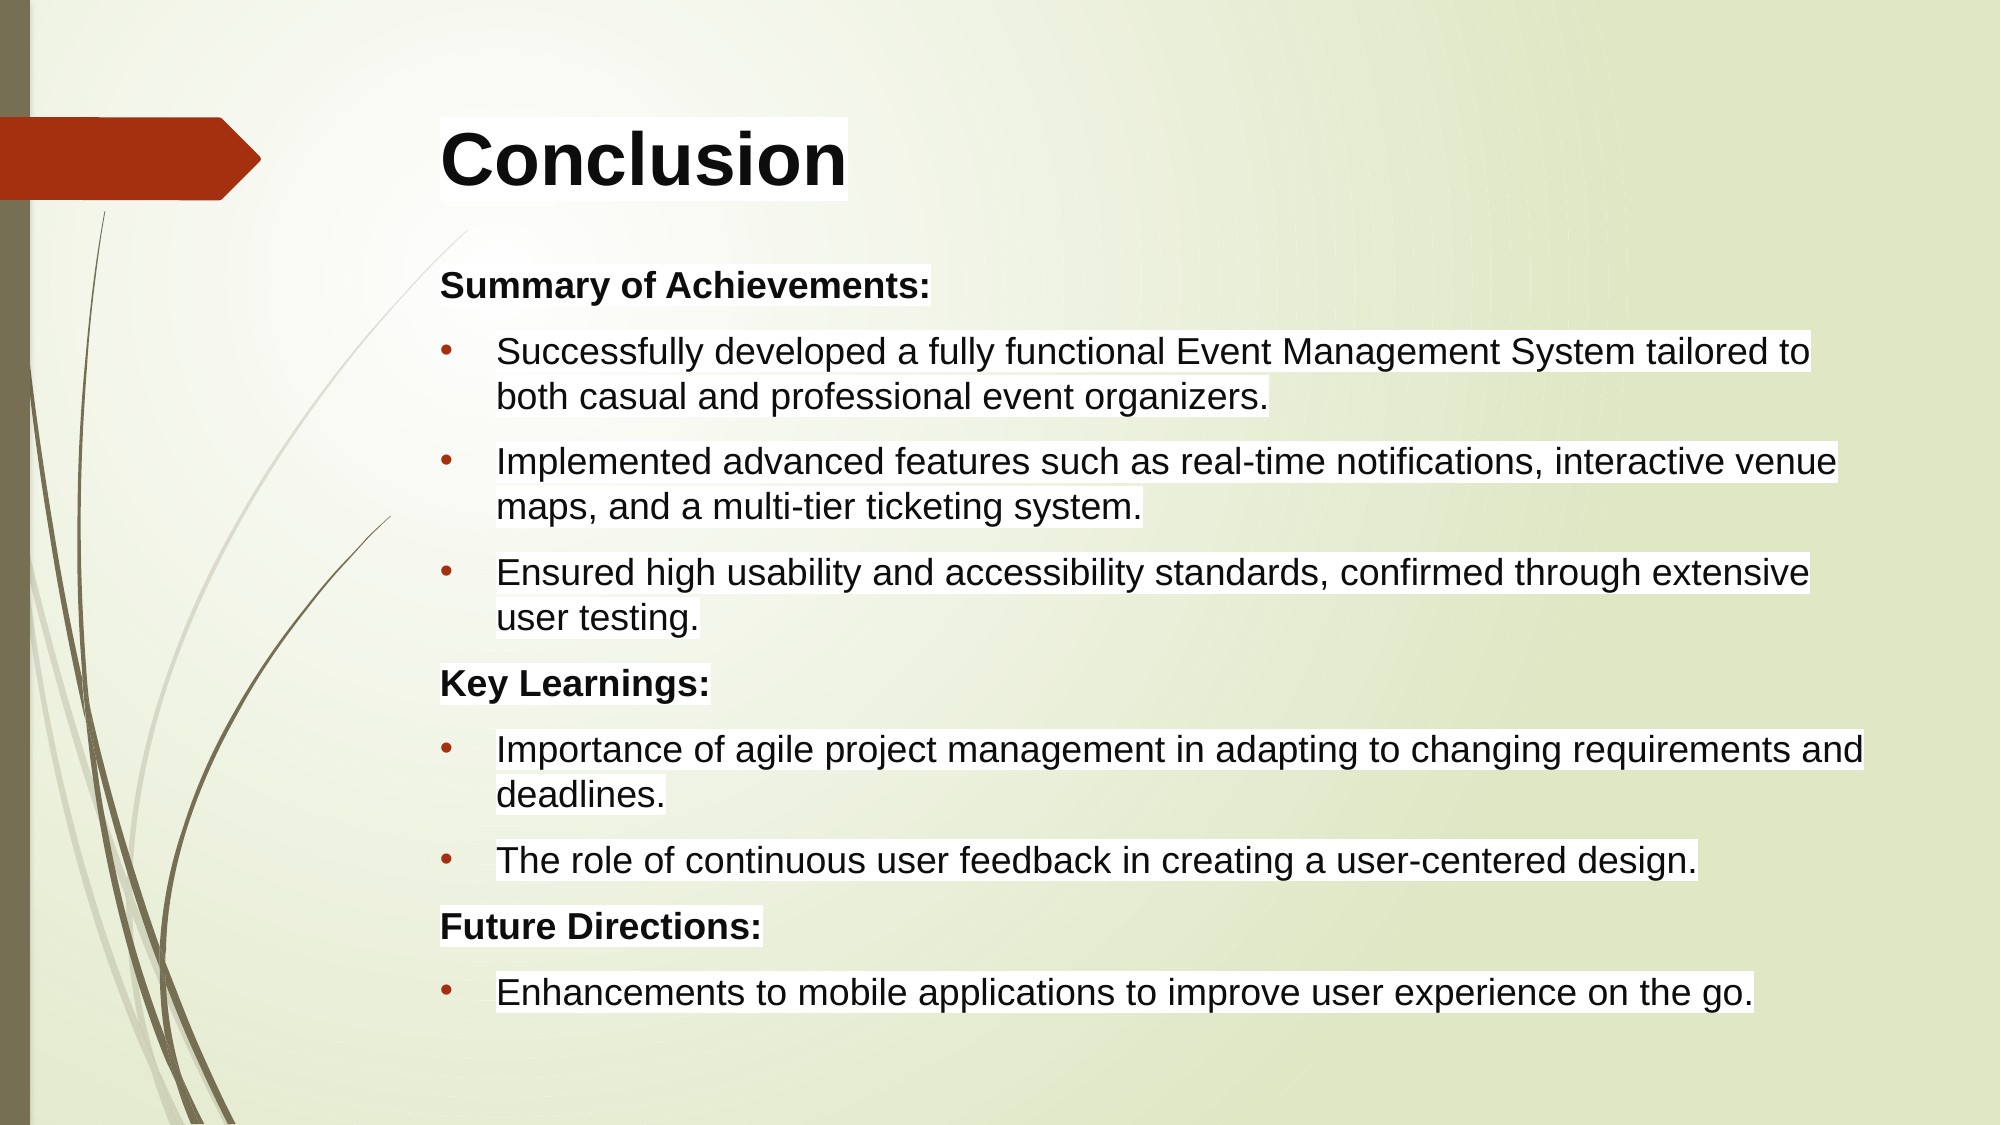

# Conclusion
Summary of Achievements:
Successfully developed a fully functional Event Management System tailored to both casual and professional event organizers.
Implemented advanced features such as real-time notifications, interactive venue maps, and a multi-tier ticketing system.
Ensured high usability and accessibility standards, confirmed through extensive user testing.
Key Learnings:
Importance of agile project management in adapting to changing requirements and deadlines.
The role of continuous user feedback in creating a user-centered design.
Future Directions:
Enhancements to mobile applications to improve user experience on the go.